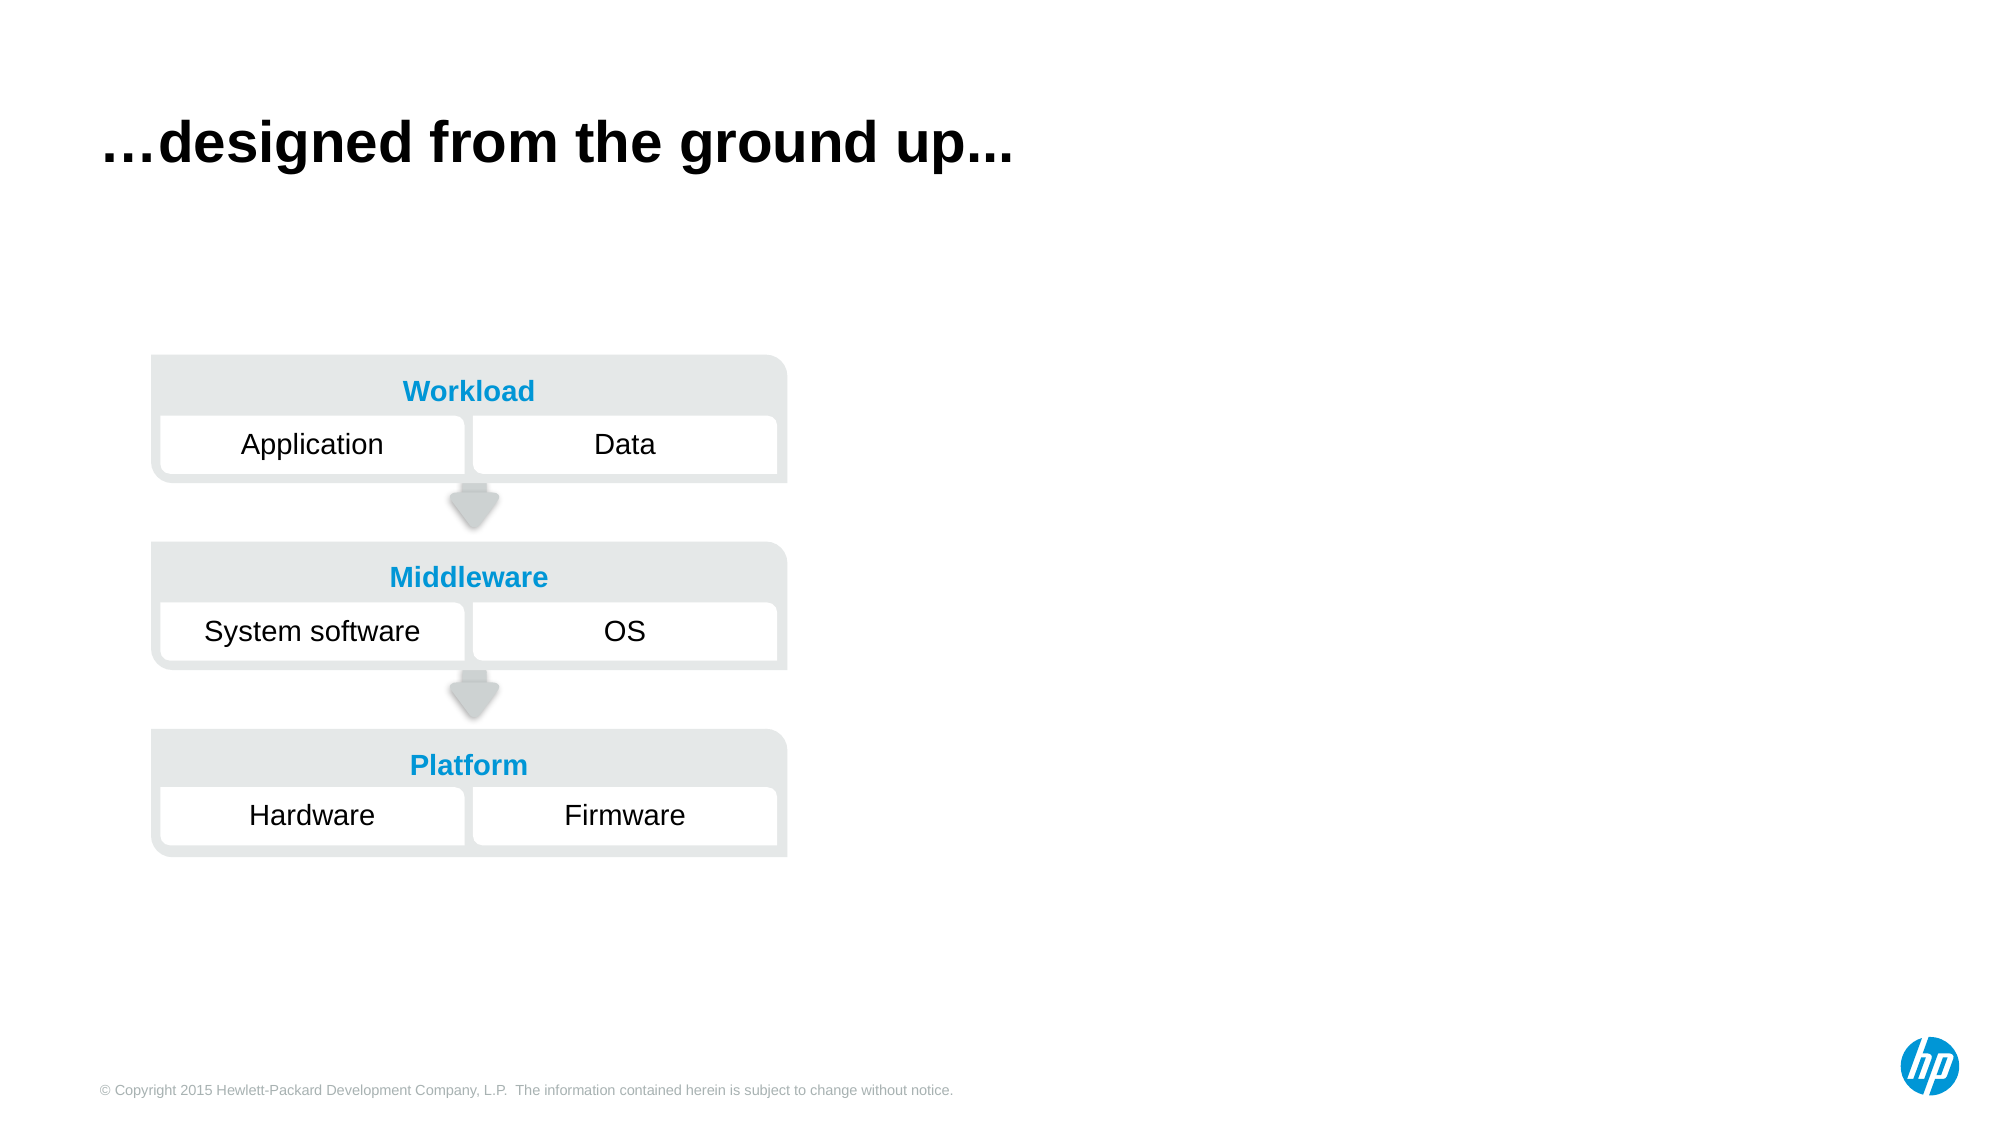

# …designed from the ground up...
Workload
Application
Data

Middleware
System software
OS

Platform
Hardware
Firmware